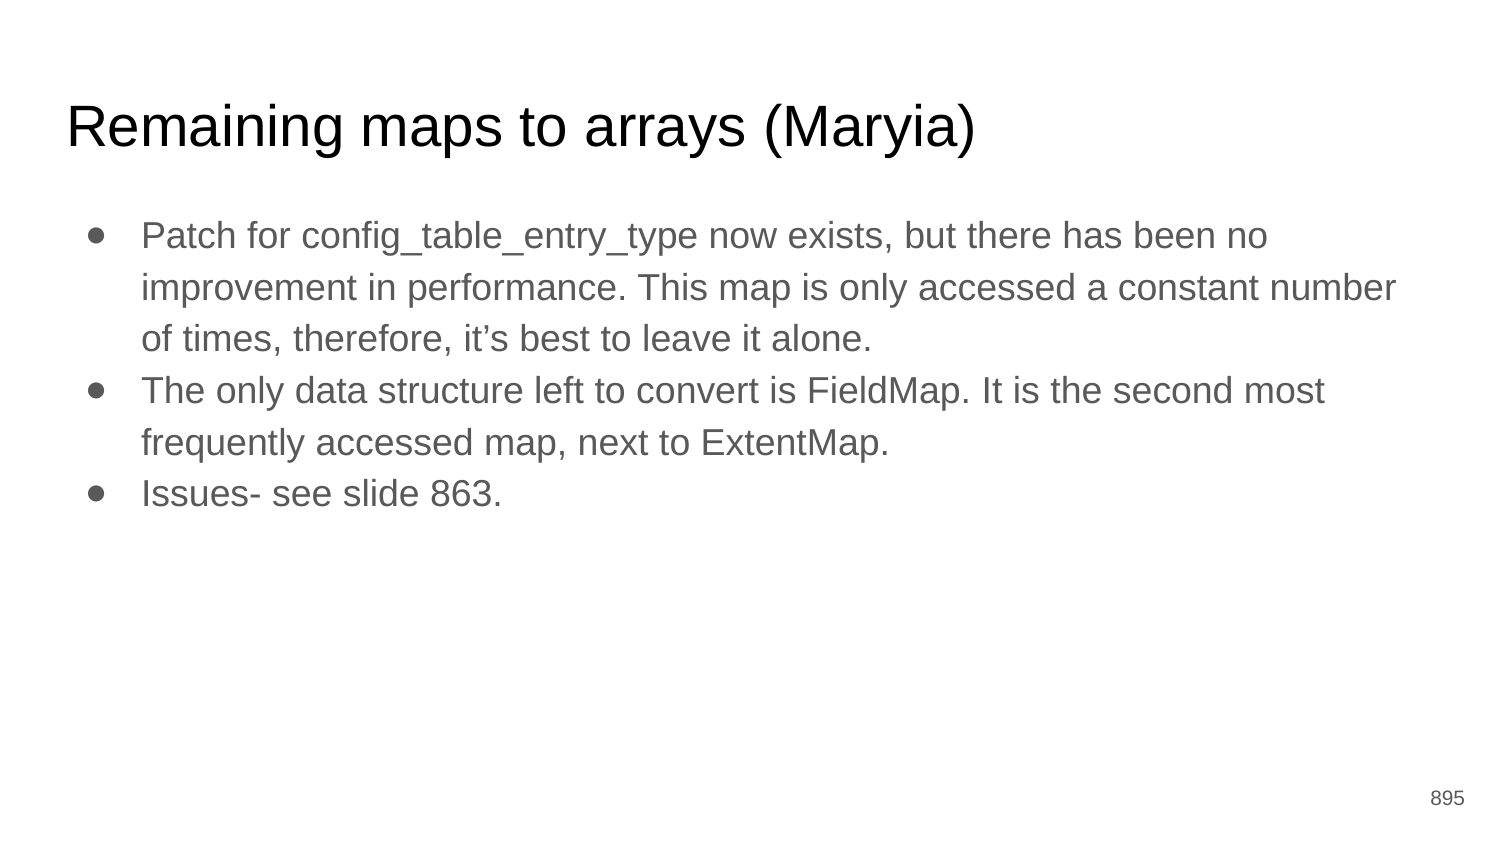

# Remaining maps to arrays (Maryia)
Patch for config_table_entry_type now exists, but there has been no improvement in performance. This map is only accessed a constant number of times, therefore, it’s best to leave it alone.
The only data structure left to convert is FieldMap. It is the second most frequently accessed map, next to ExtentMap.
Issues- see slide 863.
895